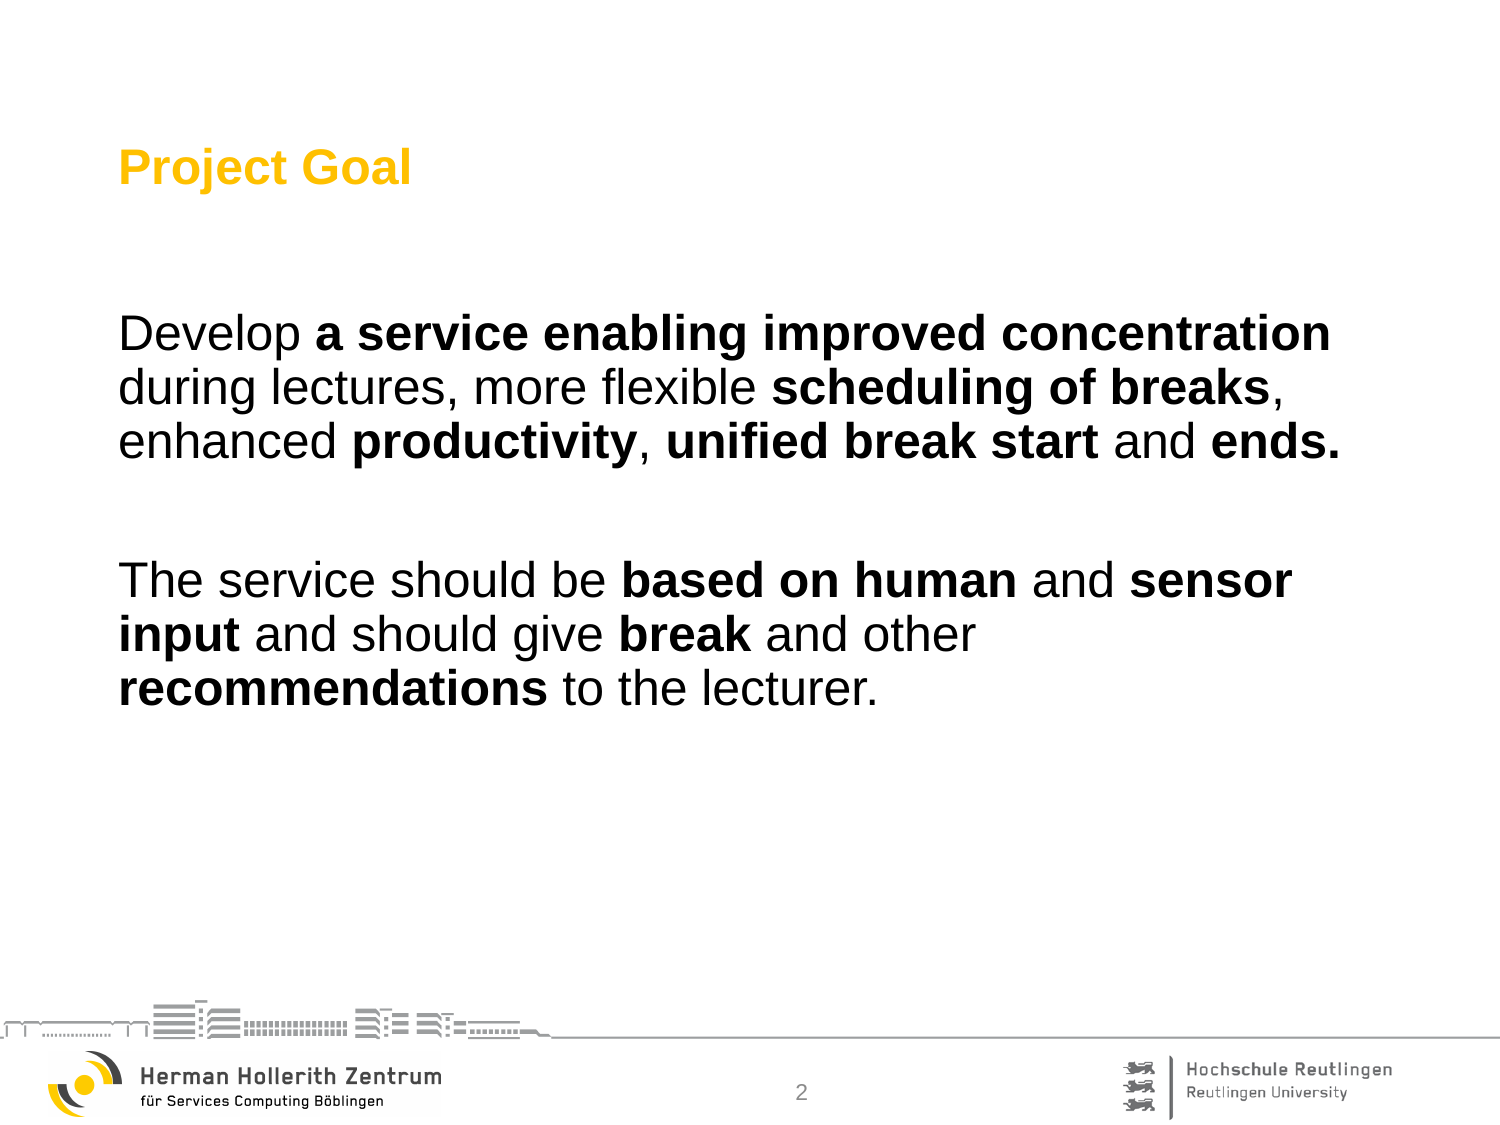

# Project Goal
Develop a service enabling improved concentration during lectures, more flexible scheduling of breaks, enhanced productivity, unified break start and ends.

The service should be based on human and sensor input and should give break and other recommendations to the lecturer.
2